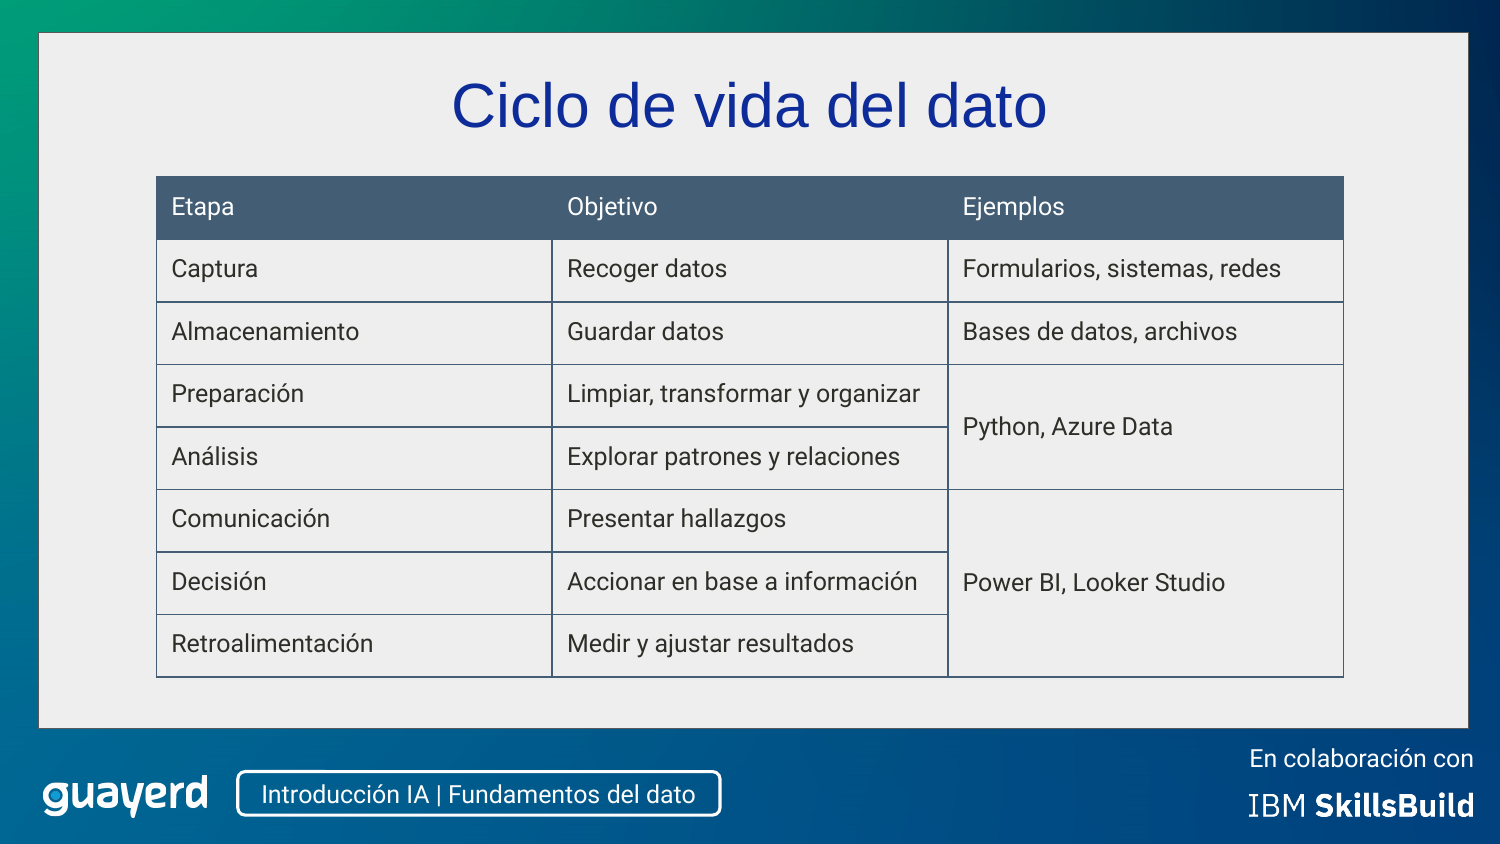

Ciclo de vida del dato

| Etapa | Objetivo | Ejemplos |
| --- | --- | --- |
| Captura | Recoger datos | Formularios, sistemas, redes |
| Almacenamiento | Guardar datos | Bases de datos, archivos |
| Preparación | Limpiar, transformar y organizar | Python, Azure Data |
| Análisis | Explorar patrones y relaciones |  |
| Comunicación | Presentar hallazgos | Power BI, Looker Studio |
| Decisión | Accionar en base a información |  |
| Retroalimentación | Medir y ajustar resultados |  |
Introducción IA | Fundamentos del dato